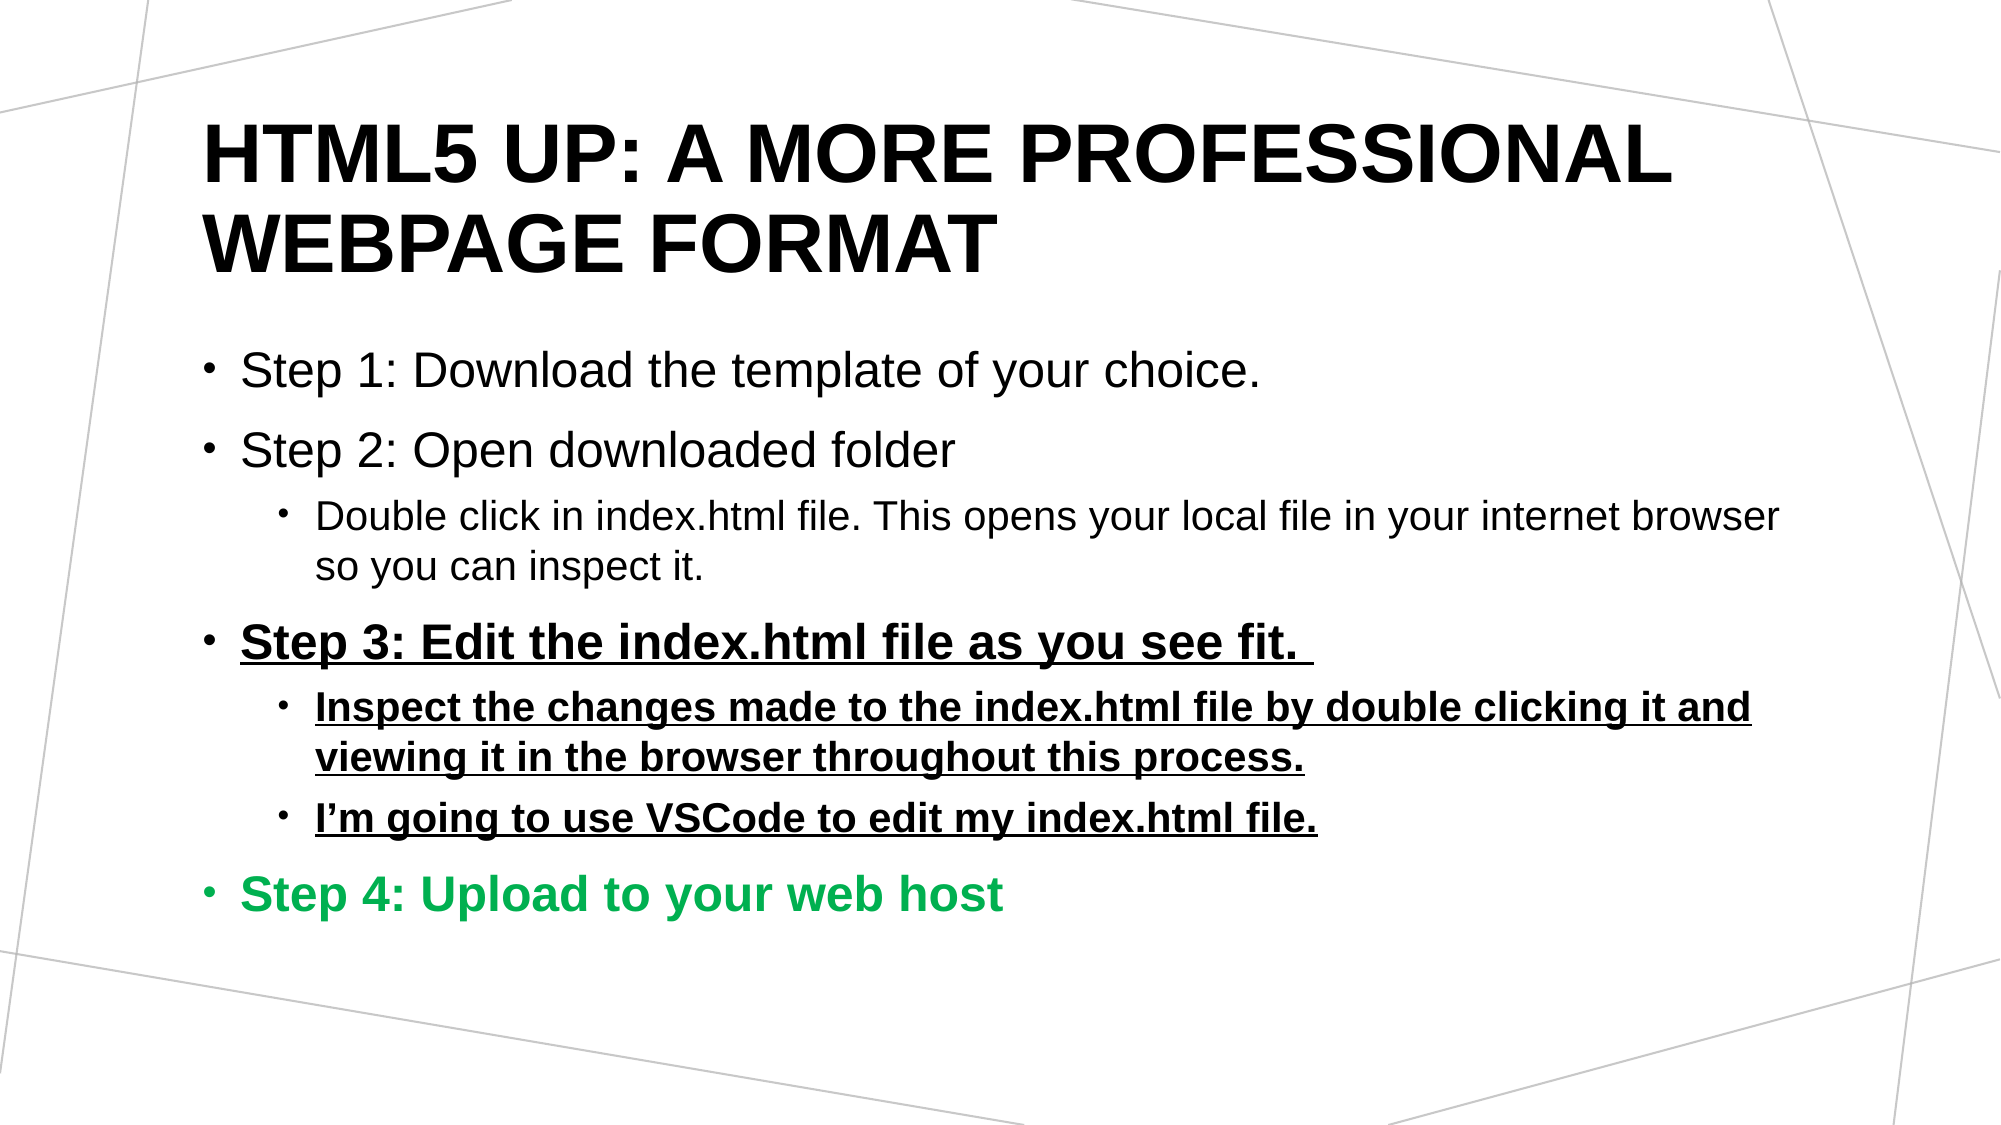

# html5 up: a more professional webpage format
Step 1: Download the template of your choice.
Step 2: Open downloaded folder
Double click in index.html file. This opens your local file in your internet browser so you can inspect it.
Step 3: Edit the index.html file as you see fit.
Inspect the changes made to the index.html file by double clicking it and viewing it in the browser throughout this process.
I’m going to use VSCode to edit my index.html file.
Step 4: Upload to your web host